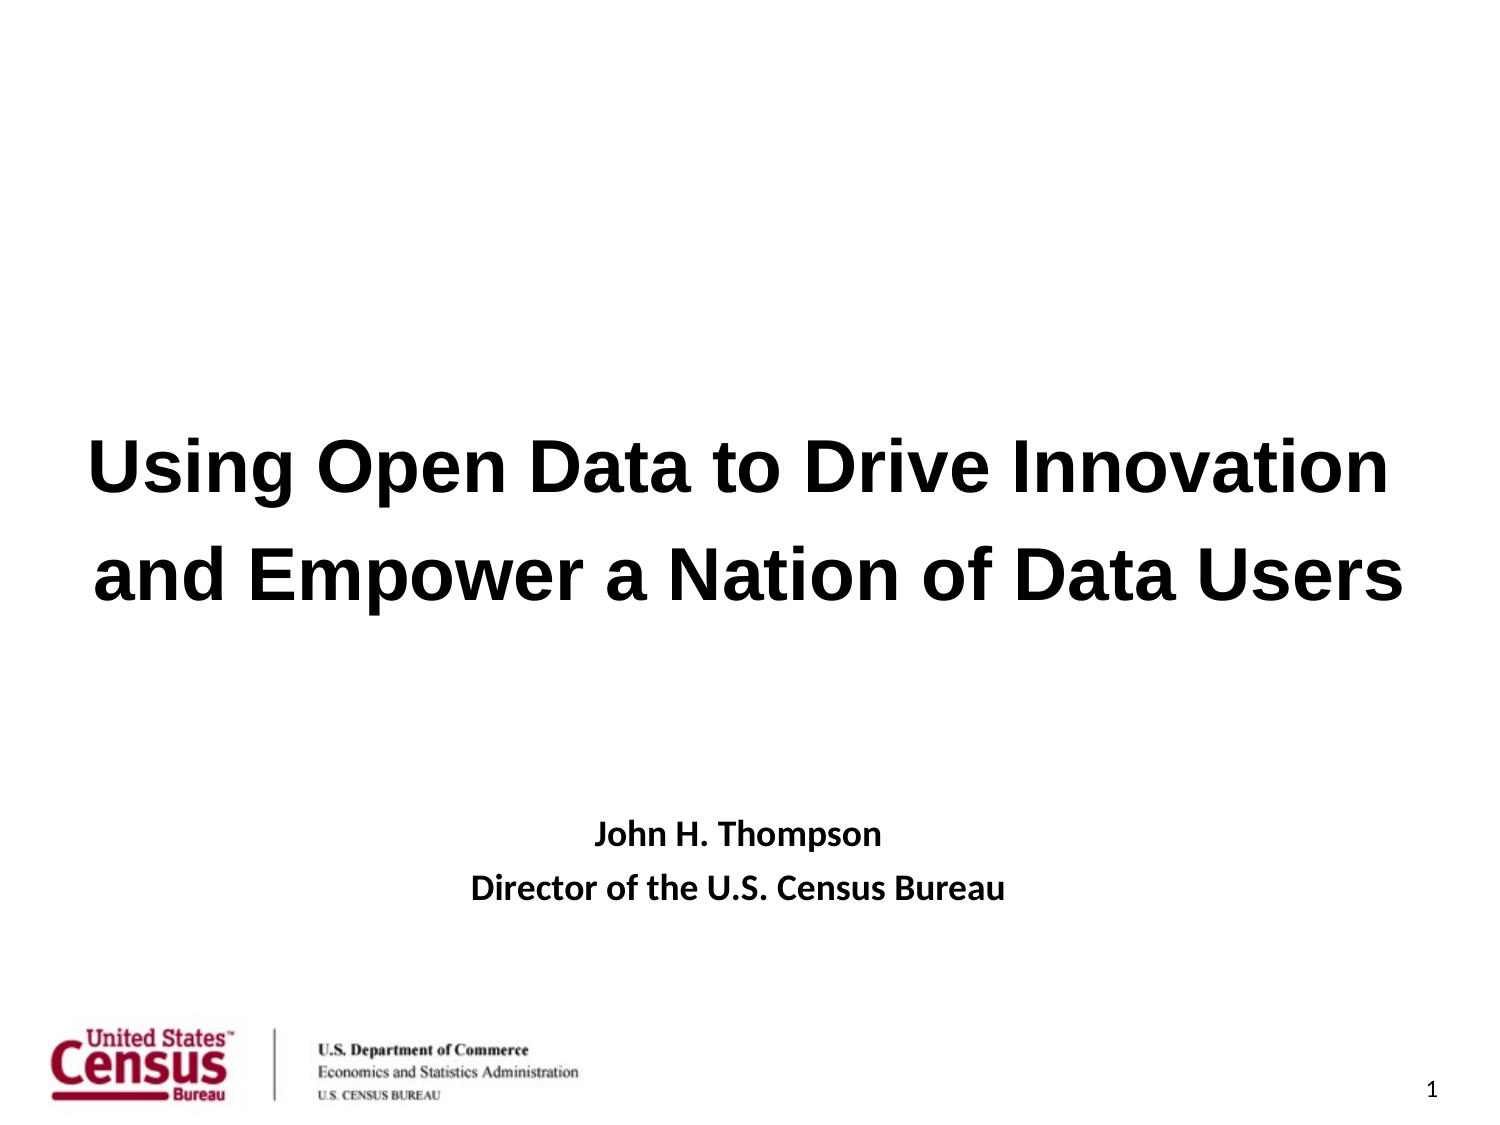

# Using Open Data to Drive Innovation and Empower a Nation of Data Users
John H. Thompson
Director of the U.S. Census Bureau
1